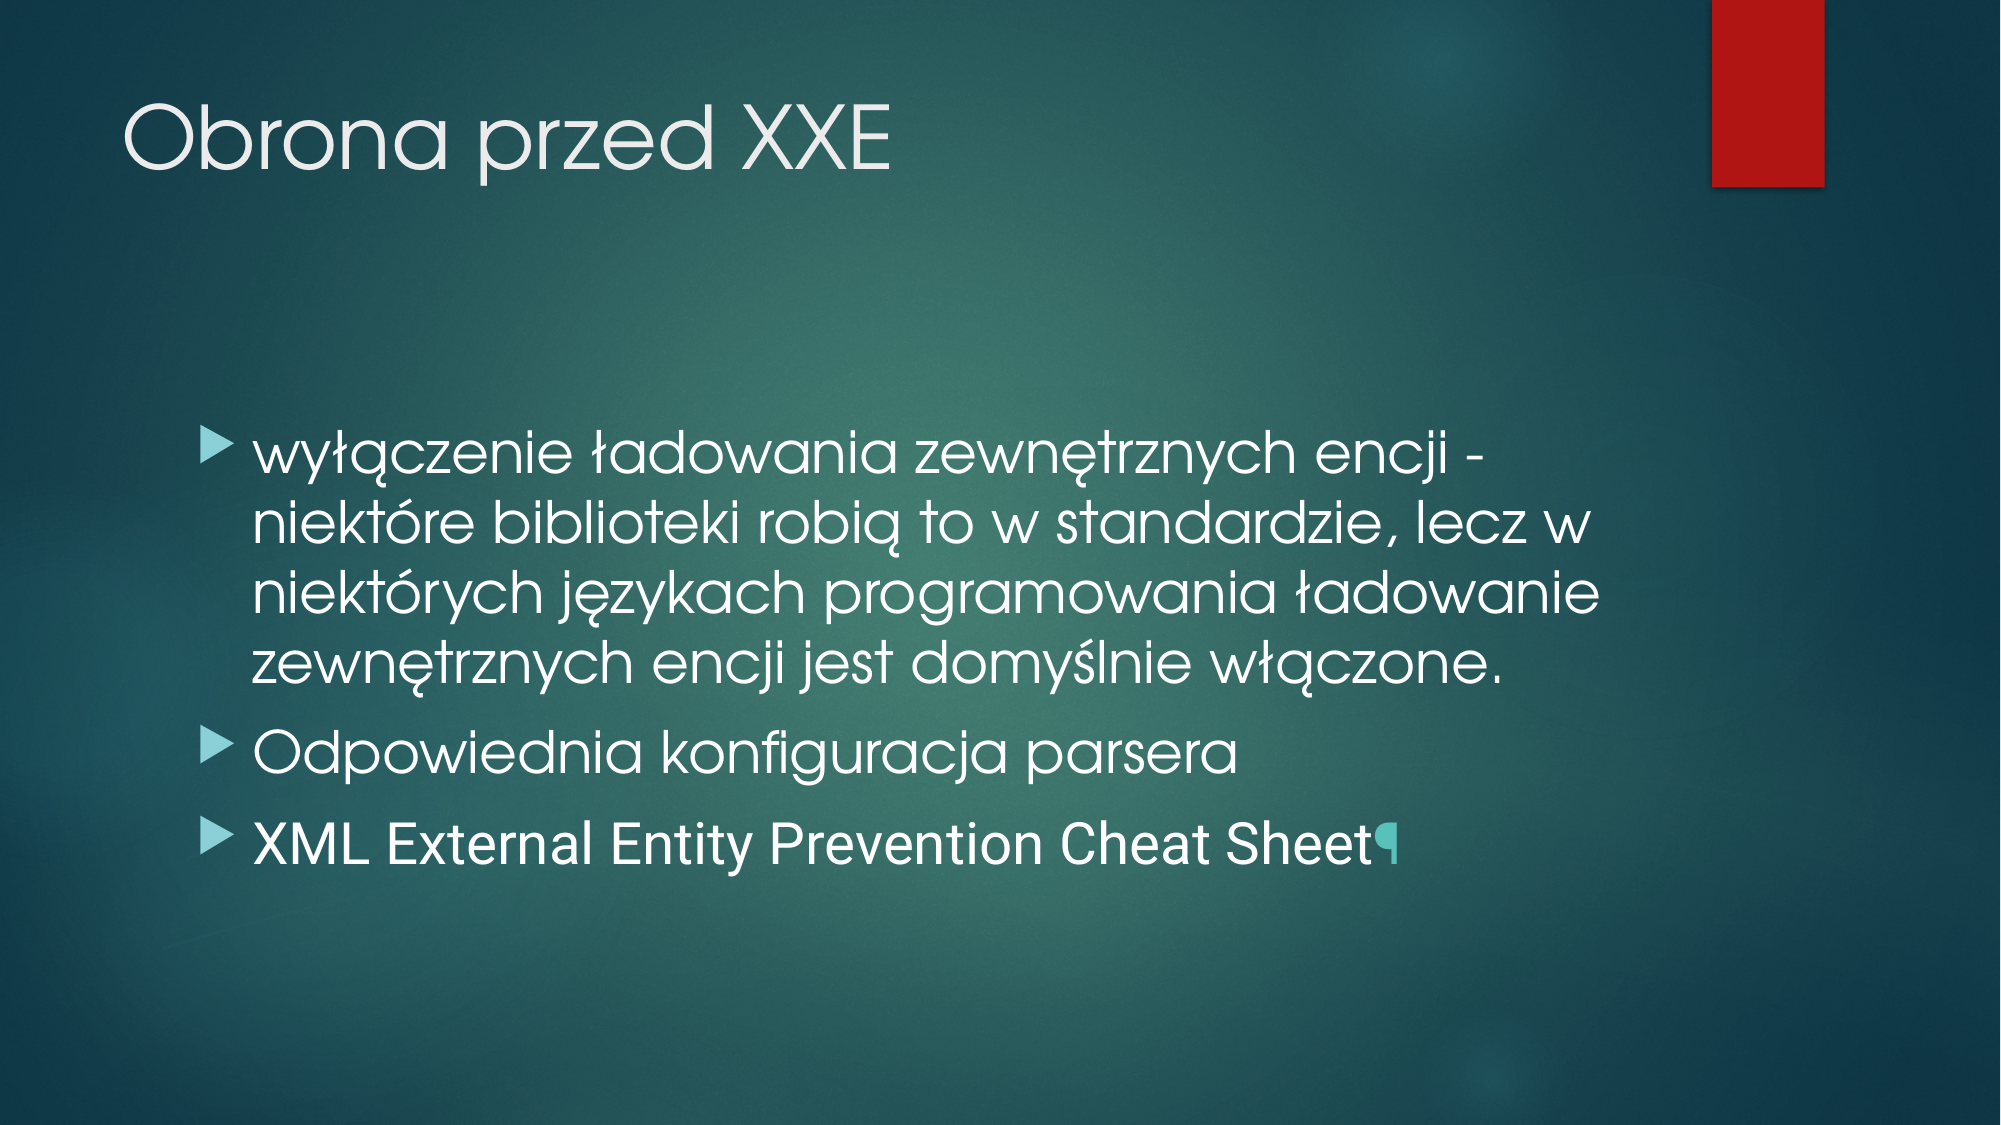

# Obrona przed XXE

wyłączenie ładowania zewnętrznych encji - niektóre biblioteki robią to w standardzie, lecz w niektórych językach programowania ładowanie zewnętrznych encji jest domyślnie włączone.
Odpowiednia konfiguracja parsera
XML External Entity Prevention Cheat Sheet¶